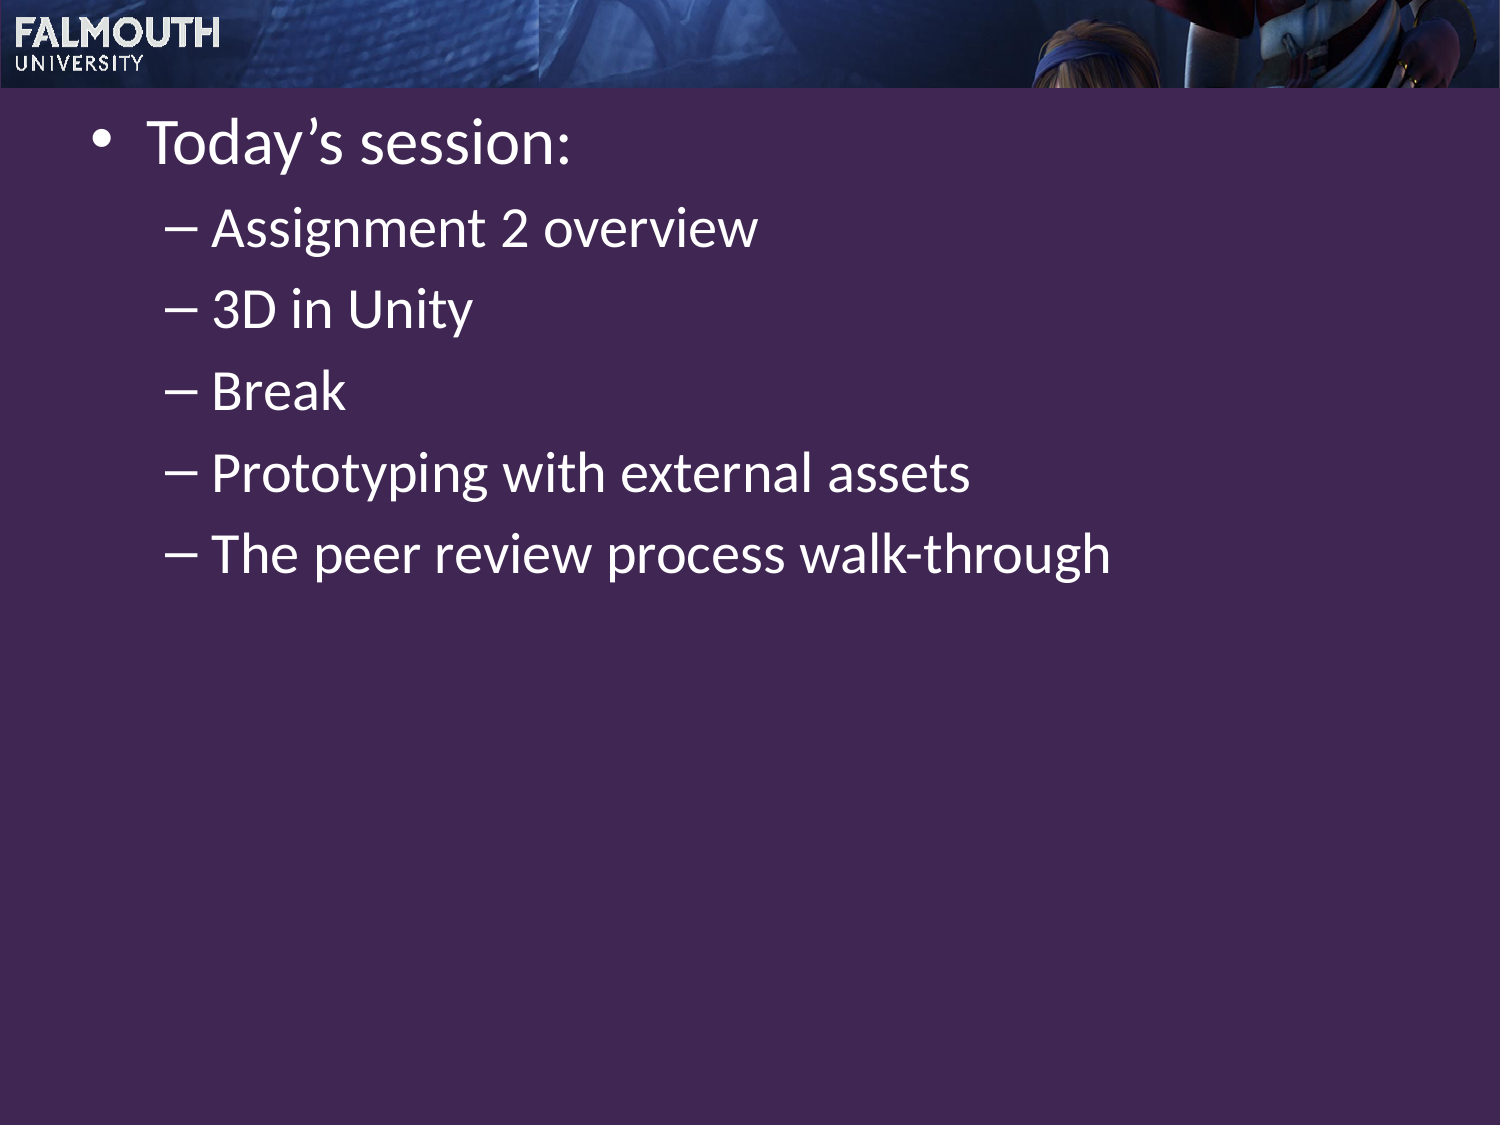

Today’s session:
Assignment 2 overview
3D in Unity
Break
Prototyping with external assets
The peer review process walk-through